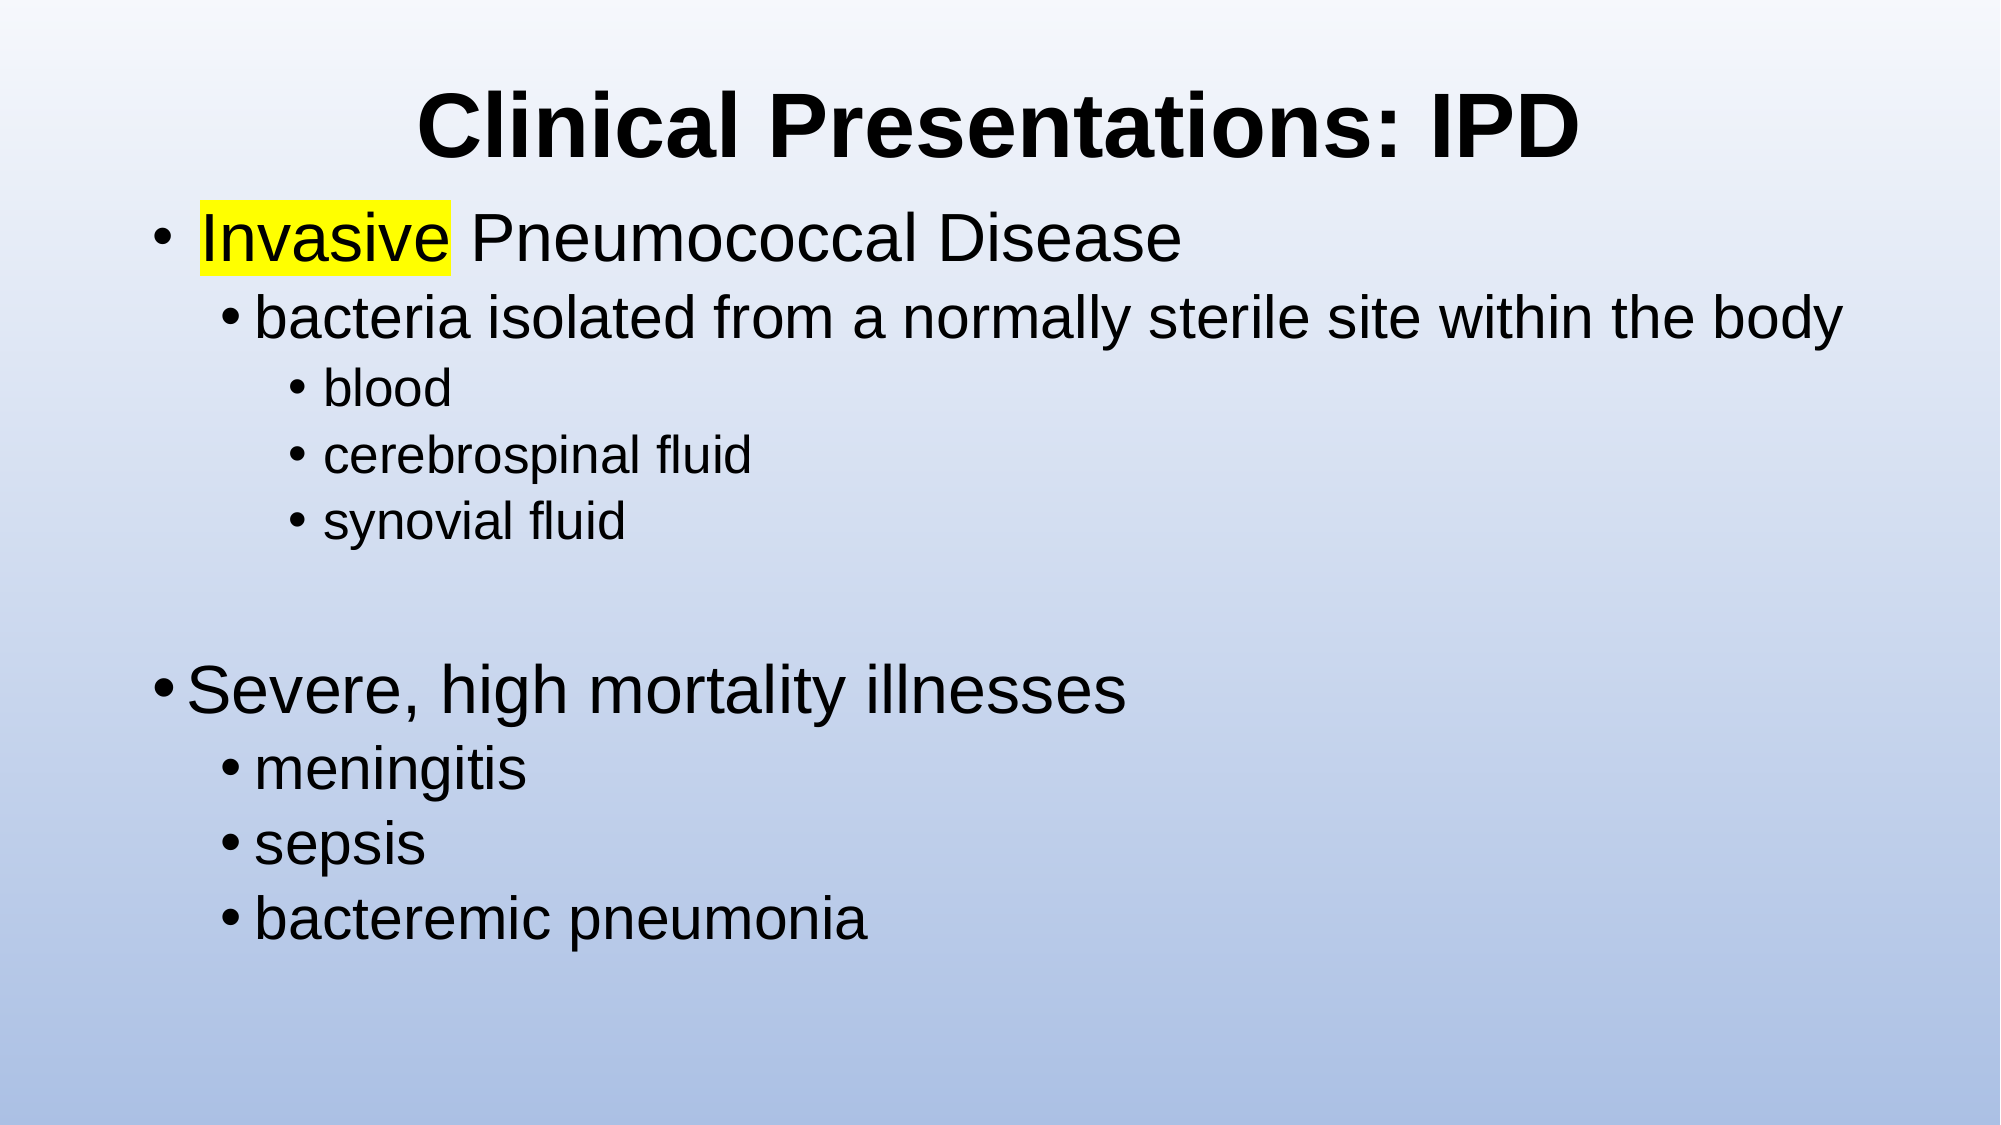

# Clinical Presentations: IPD
 Invasive Pneumococcal Disease
bacteria isolated from a normally sterile site within the body
blood
cerebrospinal fluid
synovial fluid

Severe, high mortality illnesses
meningitis
sepsis
bacteremic pneumonia